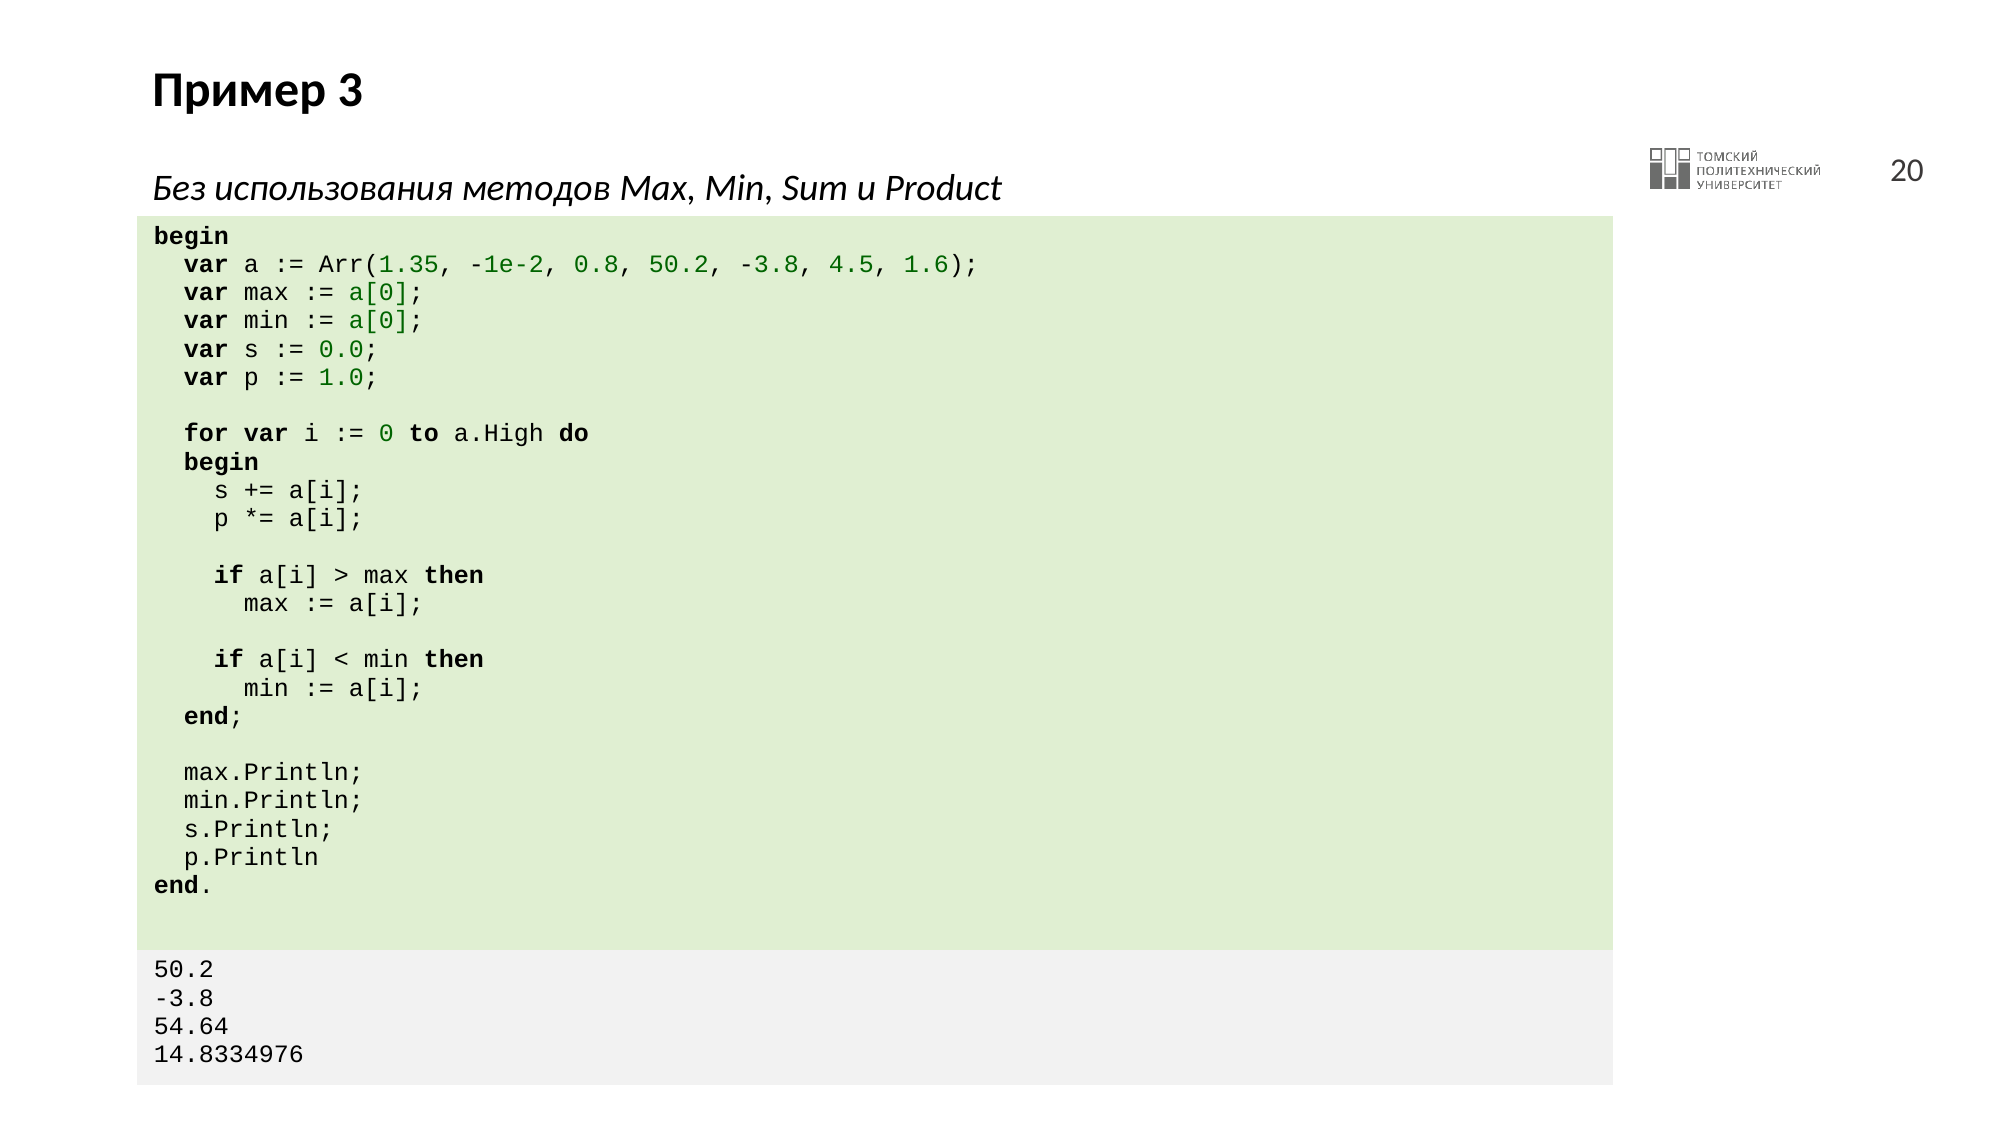

# Пример 3
Без использования методов Max, Min, Sum и Product
| begin var a := Arr(1.35, -1e-2, 0.8, 50.2, -3.8, 4.5, 1.6); var max := a[0]; var min := a[0]; var s := 0.0; var p := 1.0; for var i := 0 to a.High do begin s += a[i]; p \*= a[i]; if a[i] > max then max := a[i]; if a[i] < min then min := a[i]; end; max.Println; min.Println; s.Println; p.Println end. |
| --- |
| 50.2 -3.8 54.64 14.8334976 |